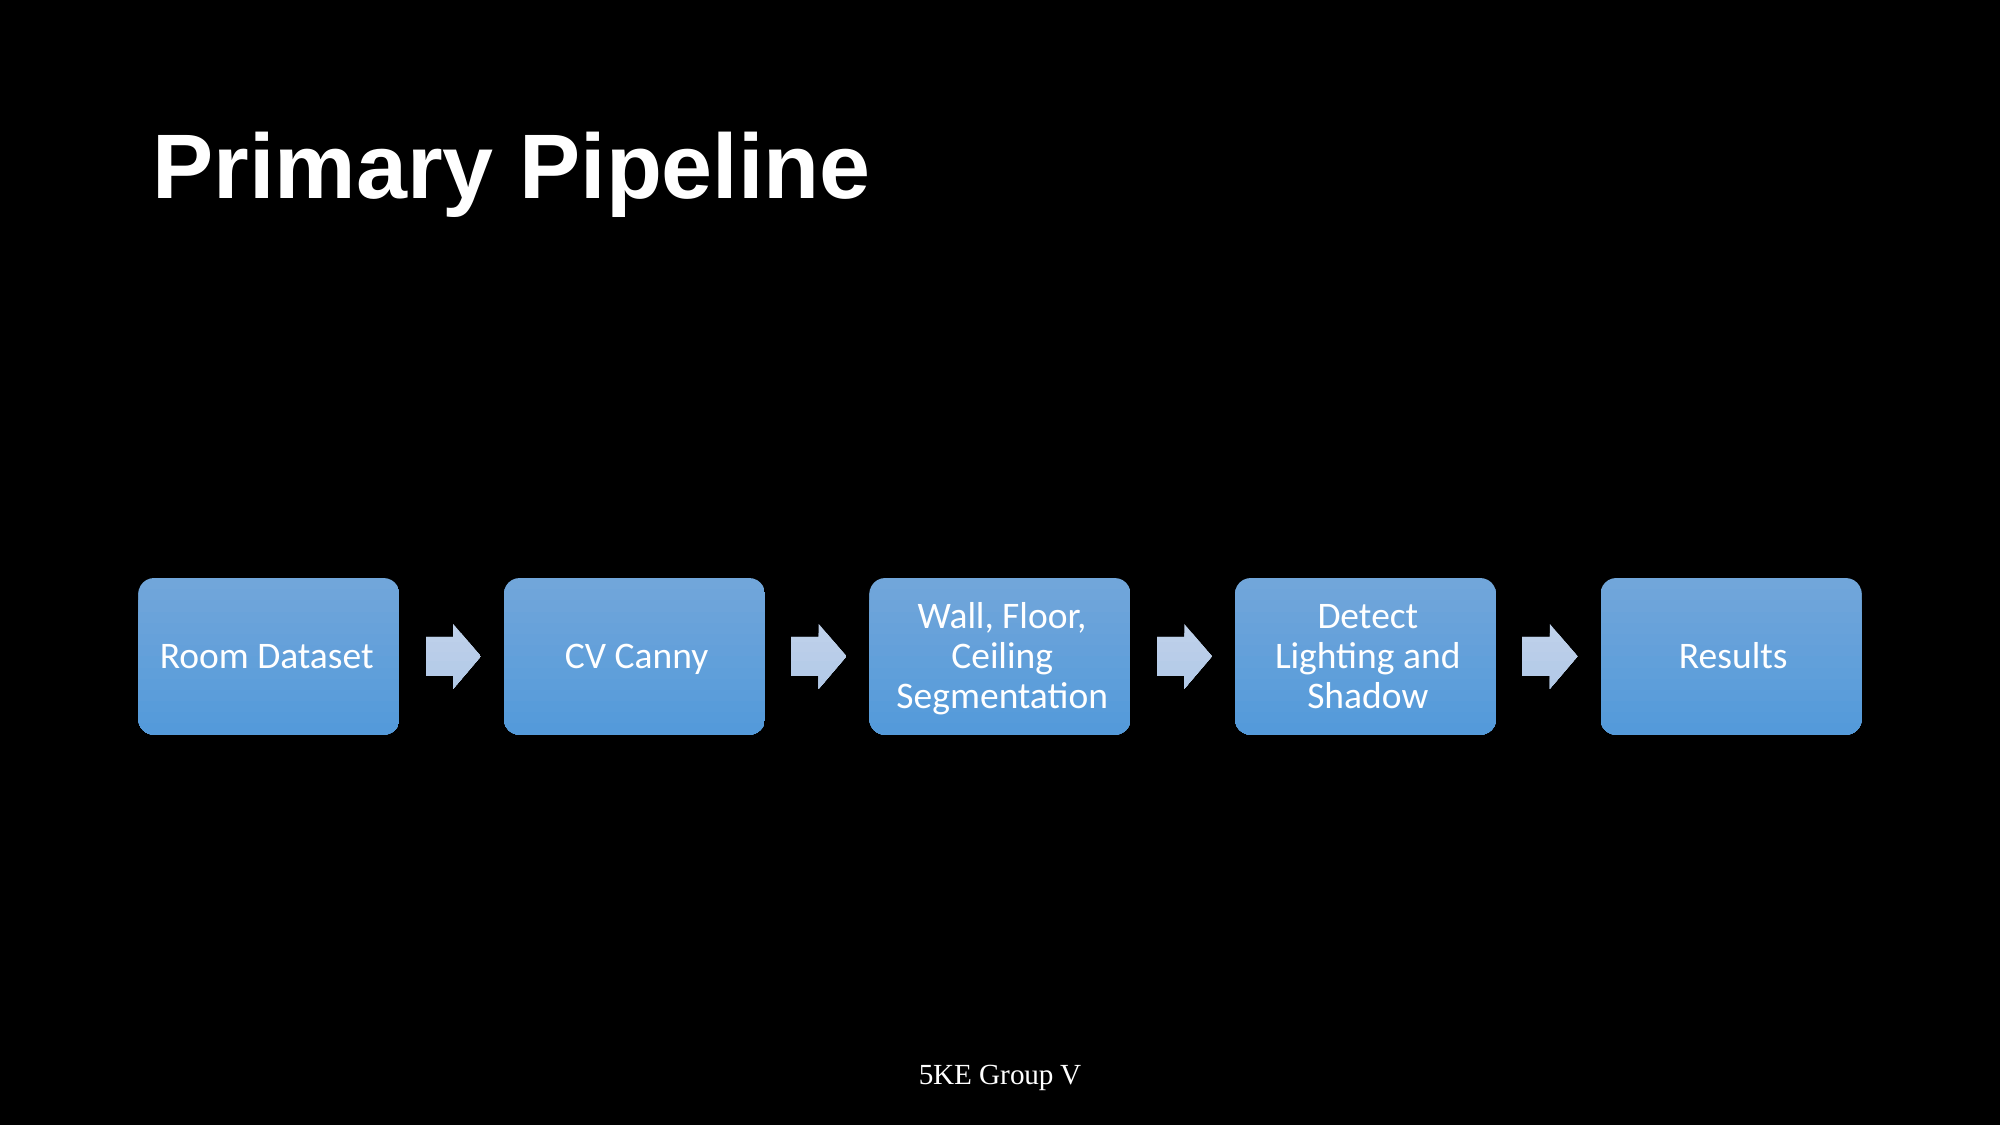

# Primary Pipeline
Room Dataset

CV Canny

Wall, Floor, Ceiling Segmentation

Detect Lighting and Shadow

Results
5KE Group V